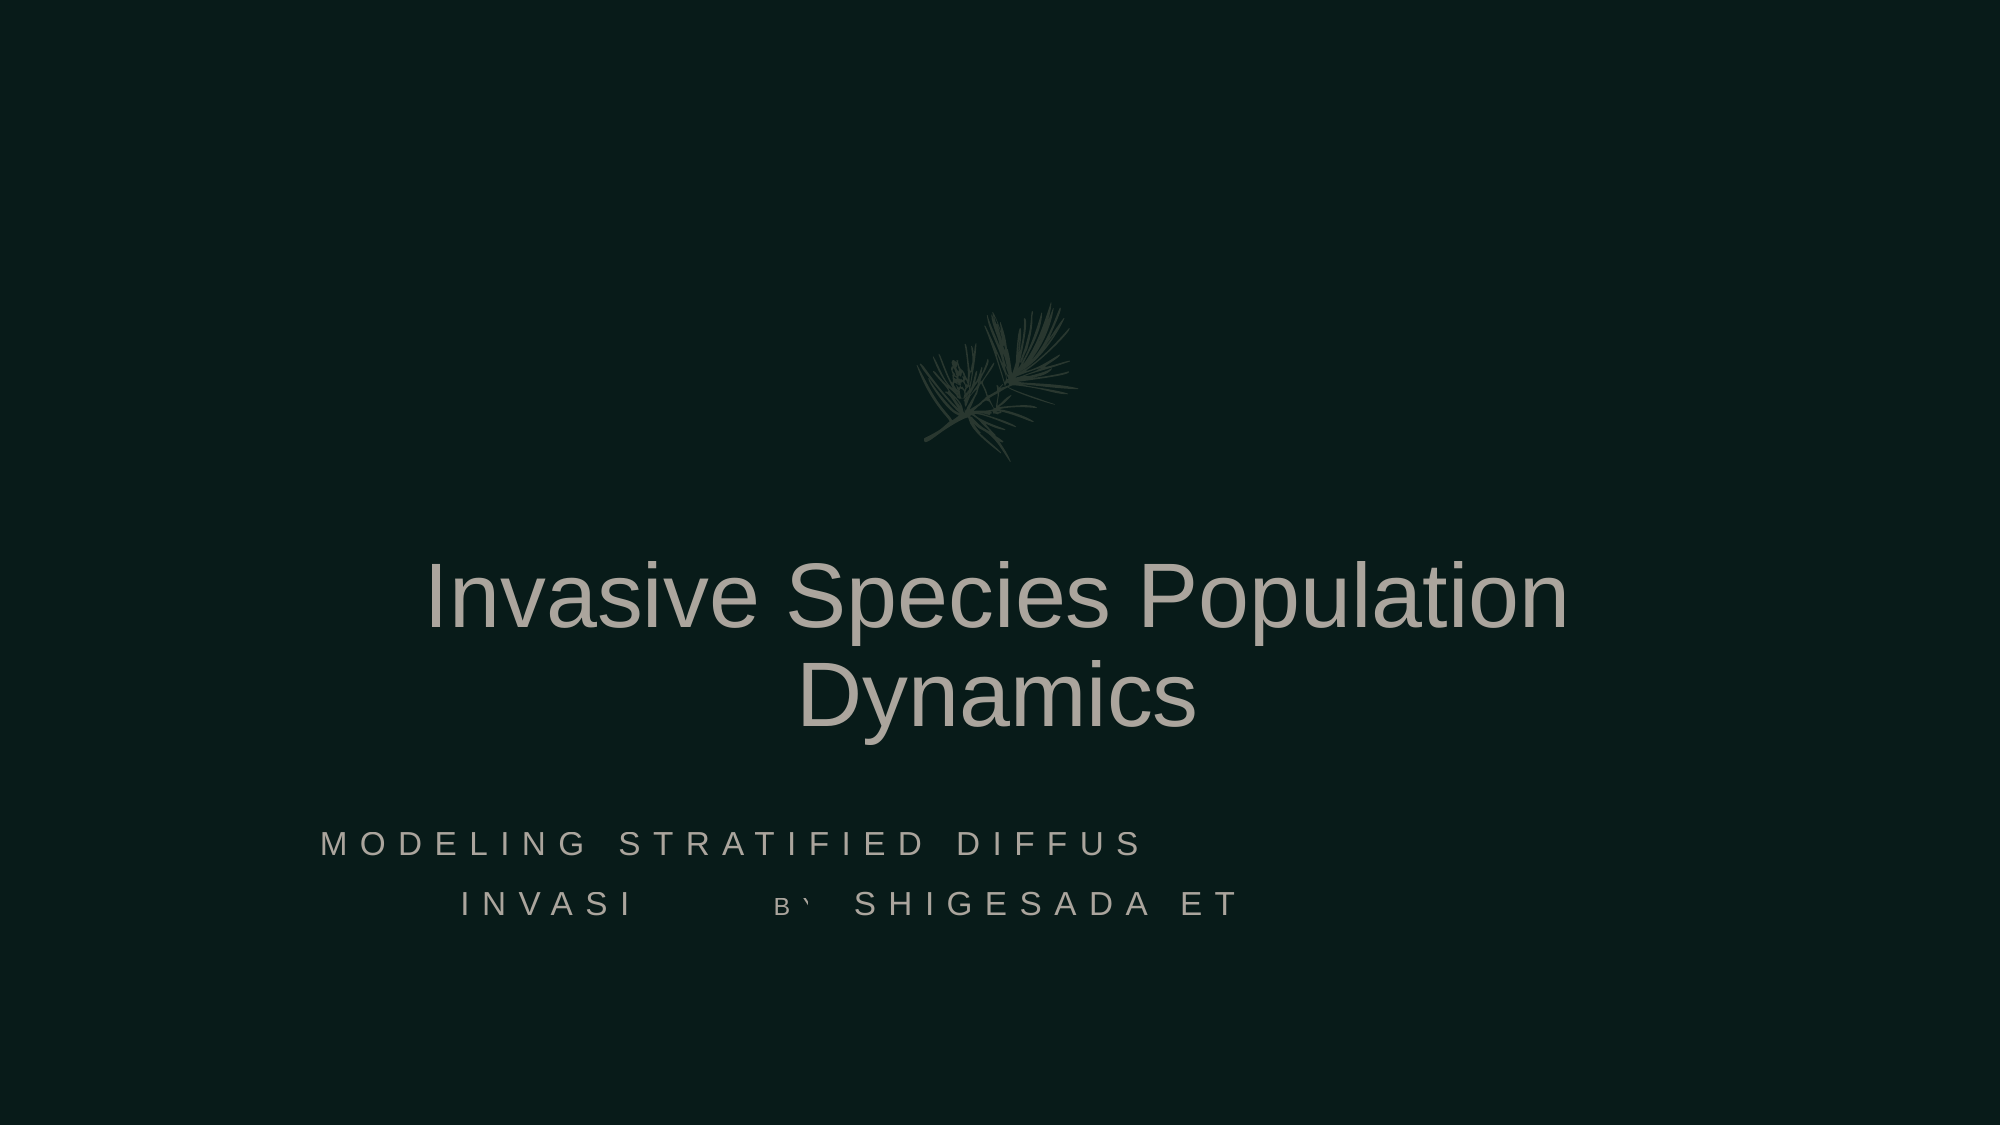

# Invasive Species Population Dynamics
Modeling Stratified Diffusion in Biological Invasions by Shigesada et al. (1995)